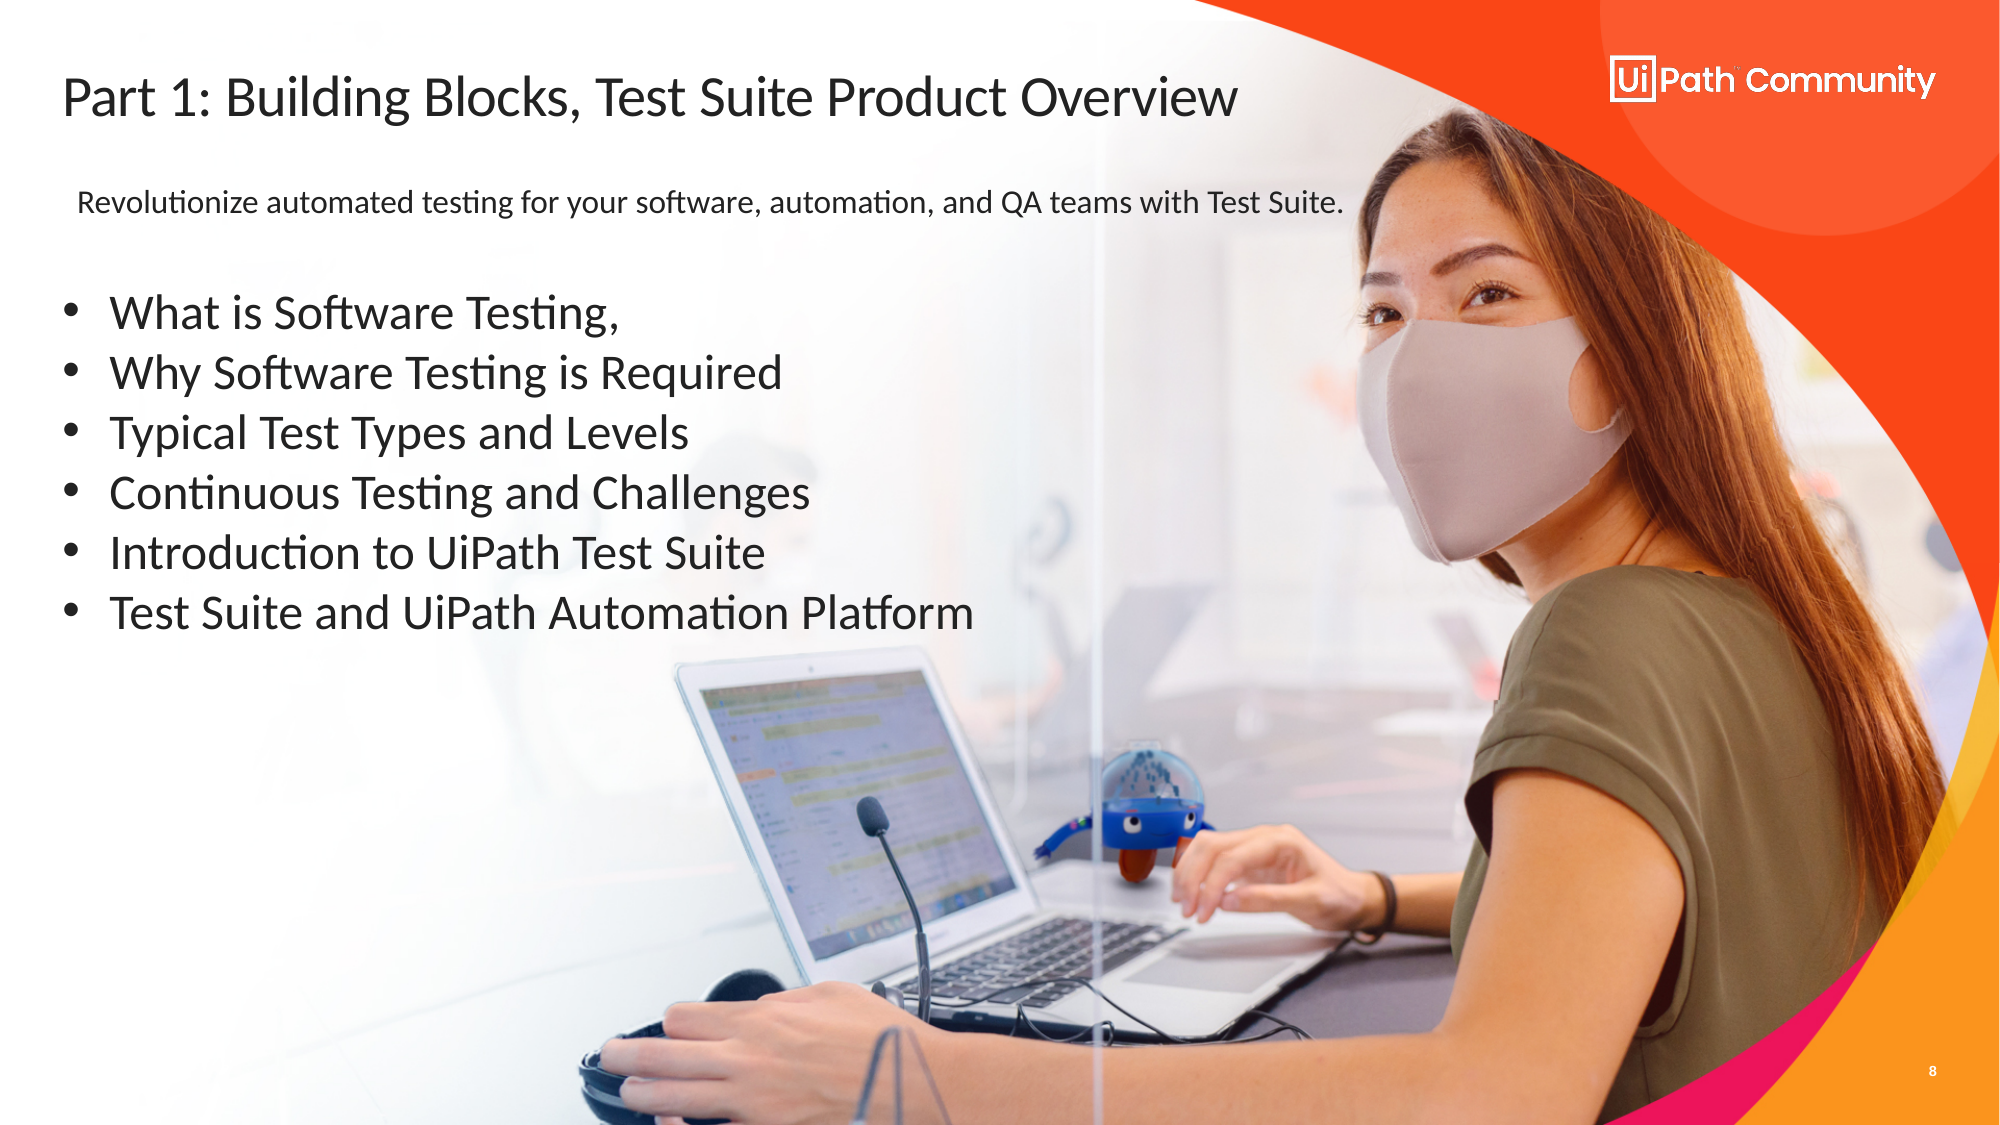

Part 1: Building Blocks, Test Suite Product Overview
Revolutionize automated testing for your software, automation, and QA teams with Test Suite.
What is Software Testing,
Why Software Testing is Required
Typical Test Types and Levels
Continuous Testing and Challenges
Introduction to UiPath Test Suite
Test Suite and UiPath Automation Platform